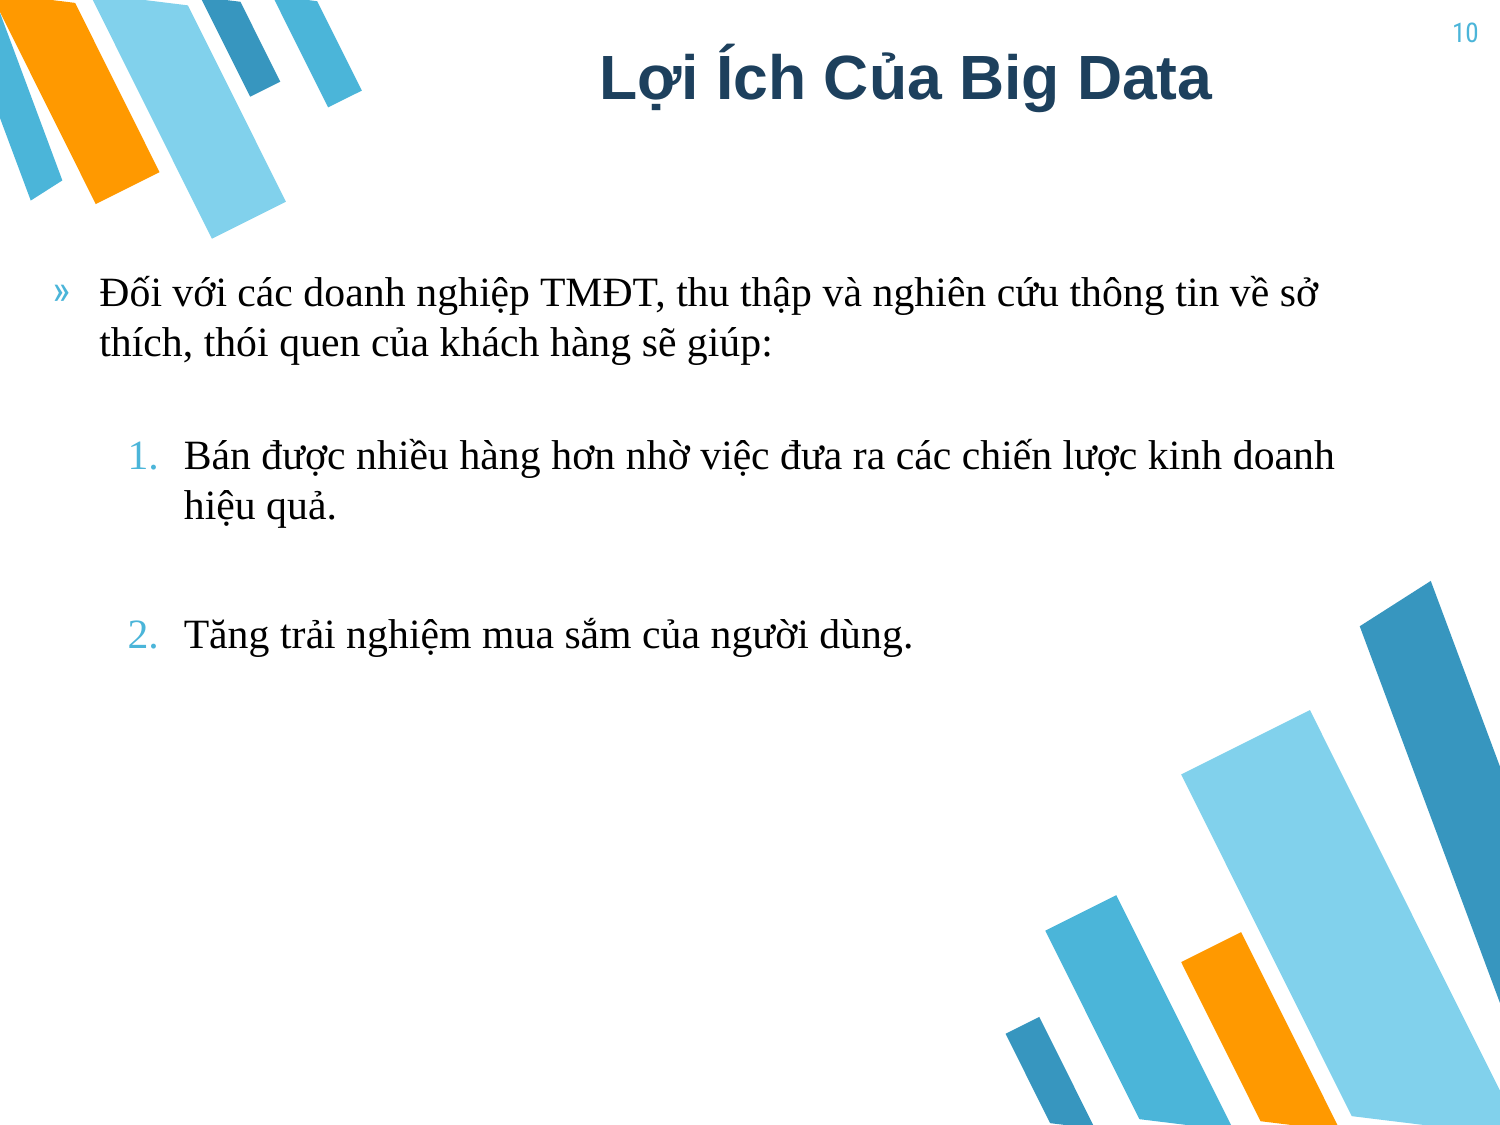

# Lợi Ích Của Big Data
10
Đối với các doanh nghiệp TMĐT, thu thập và nghiên cứu thông tin về sở thích, thói quen của khách hàng sẽ giúp:

Bán được nhiều hàng hơn nhờ việc đưa ra các chiến lược kinh doanh hiệu quả.

Tăng trải nghiệm mua sắm của người dùng.